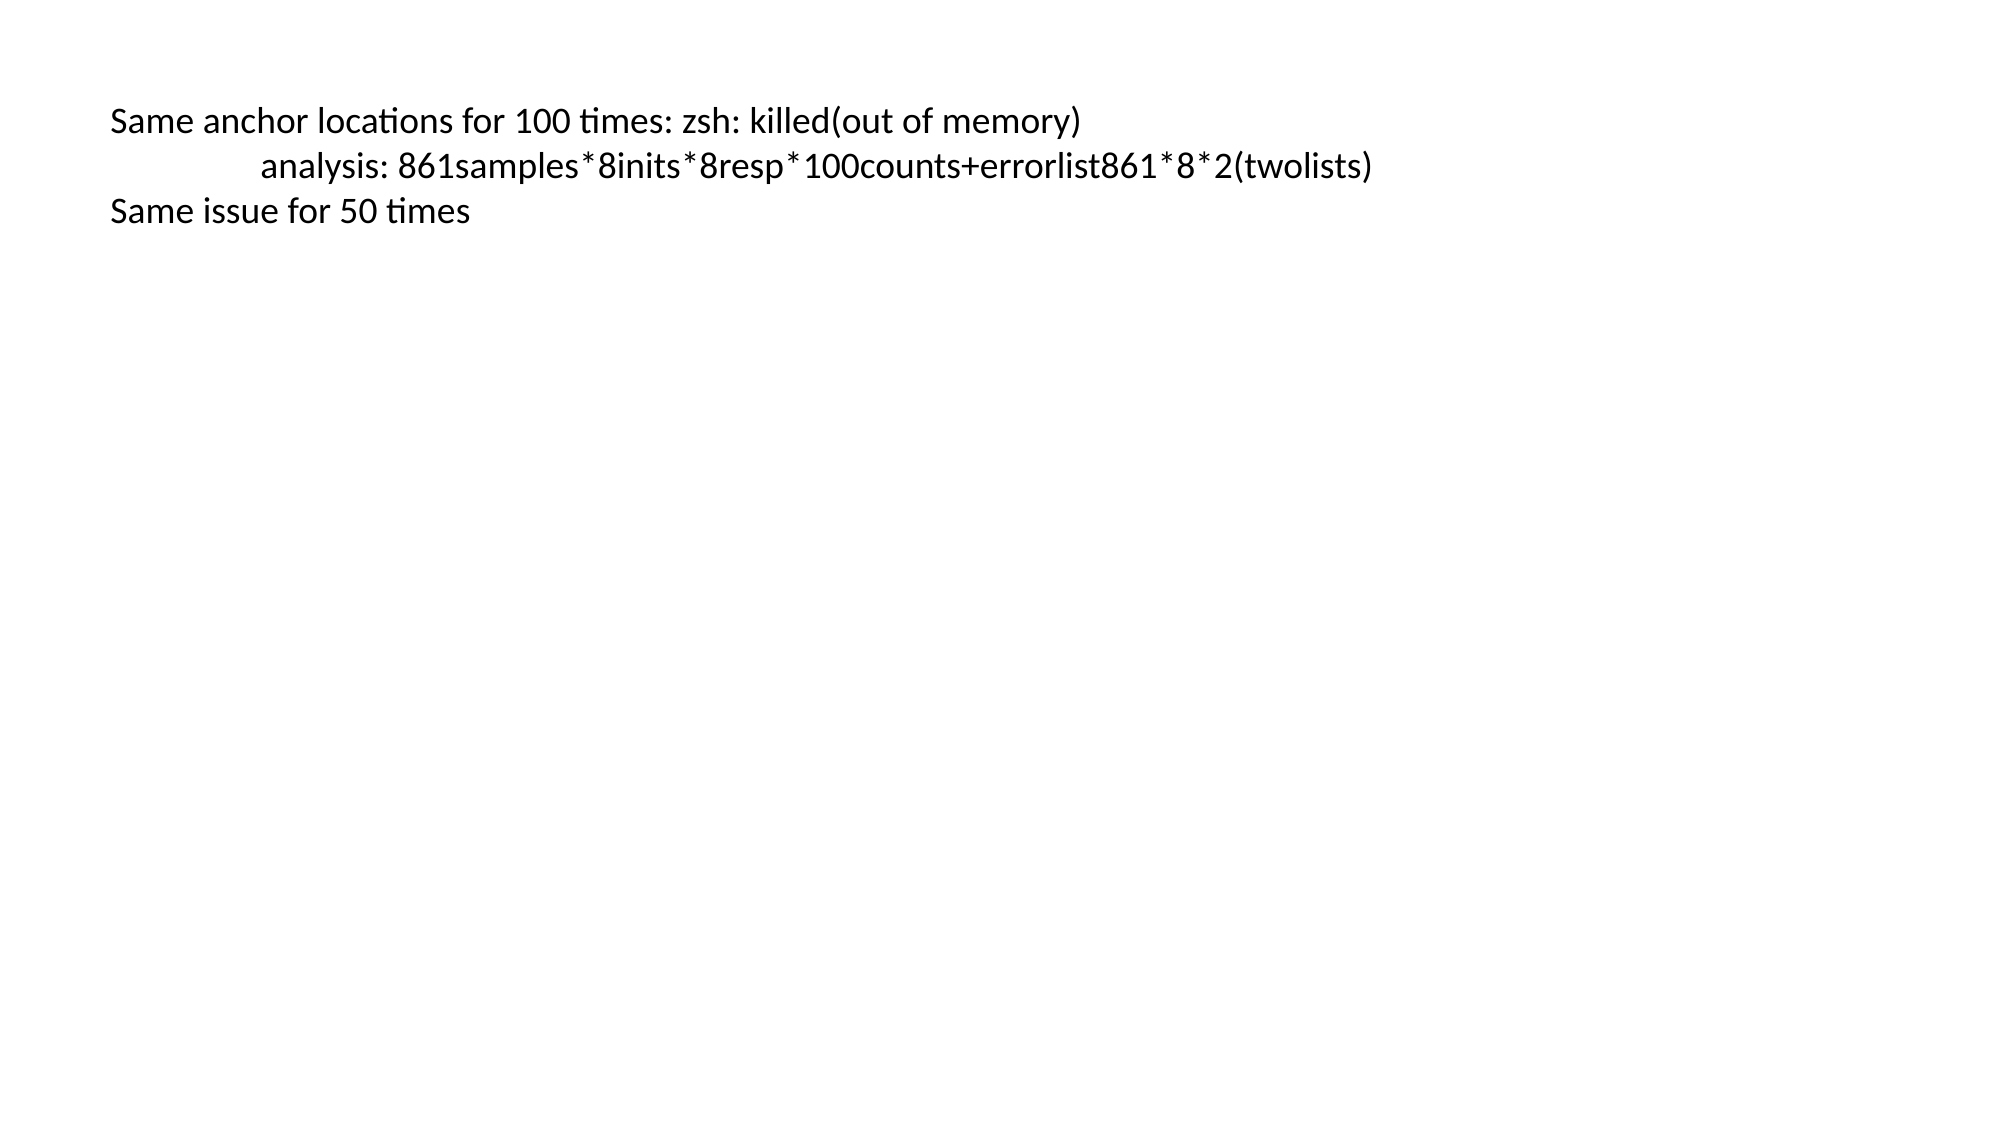

Same anchor locations for 100 times: zsh: killed(out of memory)
	analysis: 861samples*8inits*8resp*100counts+errorlist861*8*2(twolists)
Same issue for 50 times